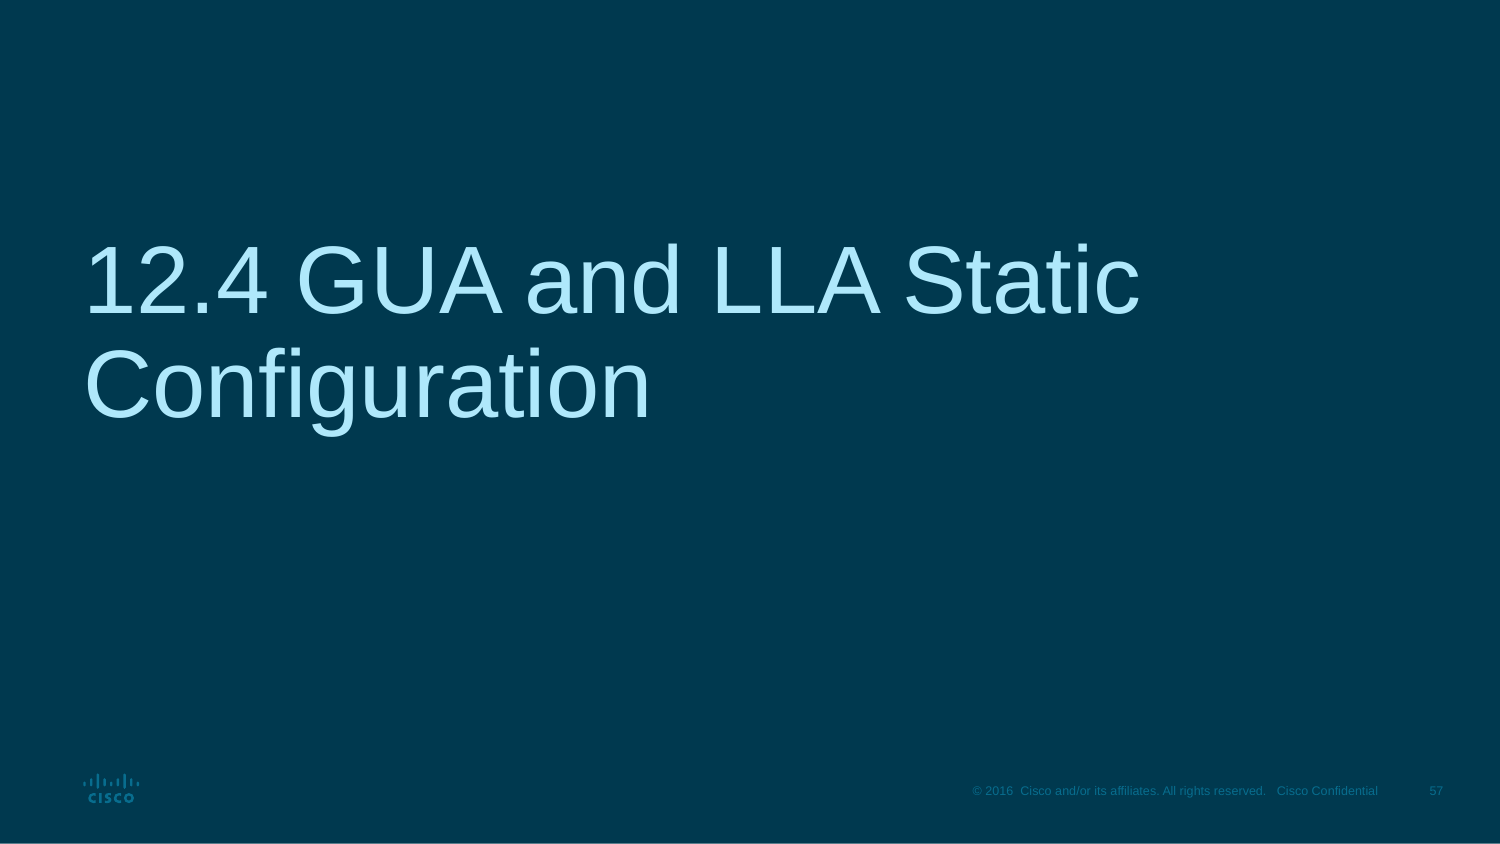

# 12.4 GUA and LLA Static Configuration